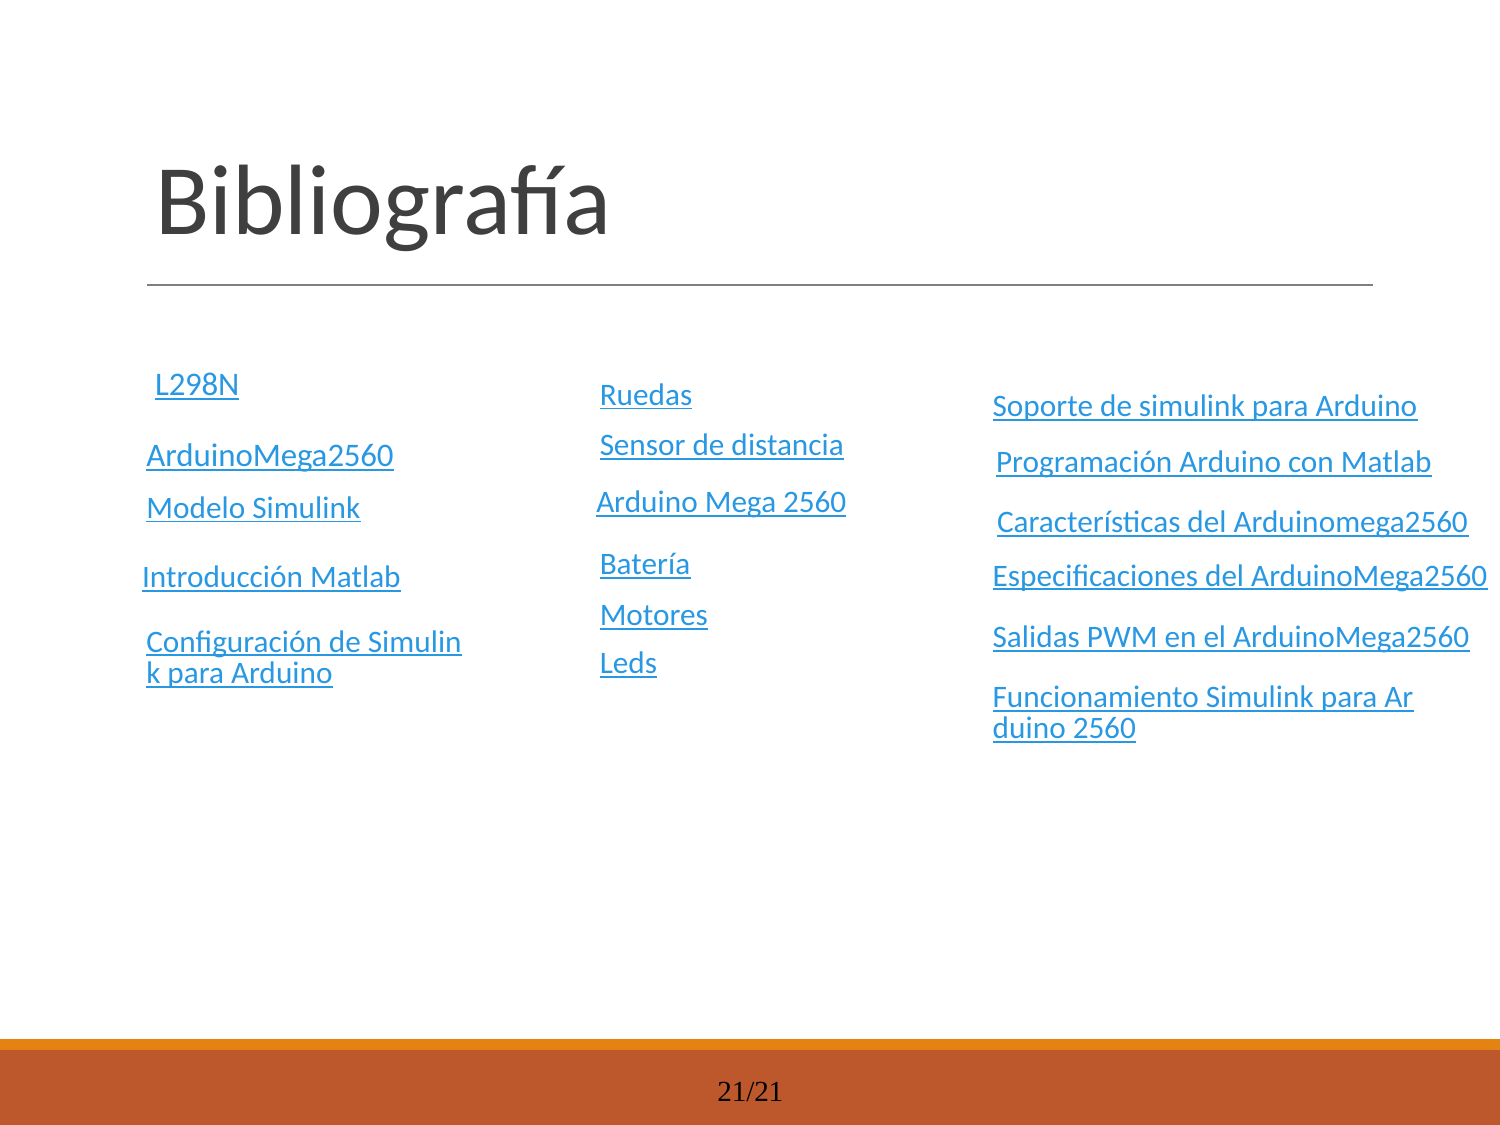

# Bibliografía
Ruedas
L298N

Soporte de simulink para Arduino

Sensor de distancia
ArduinoMega2560
Programación Arduino con Matlab

Arduino Mega 2560
Modelo Simulink
Características del Arduinomega2560
Batería

Especificaciones del ArduinoMega2560
Introducción Matlab
Motores
Salidas PWM en el ArduinoMega2560
Configuración de Simulink para Arduino
Leds
Funcionamiento Simulink para Arduino 2560
21
21/21